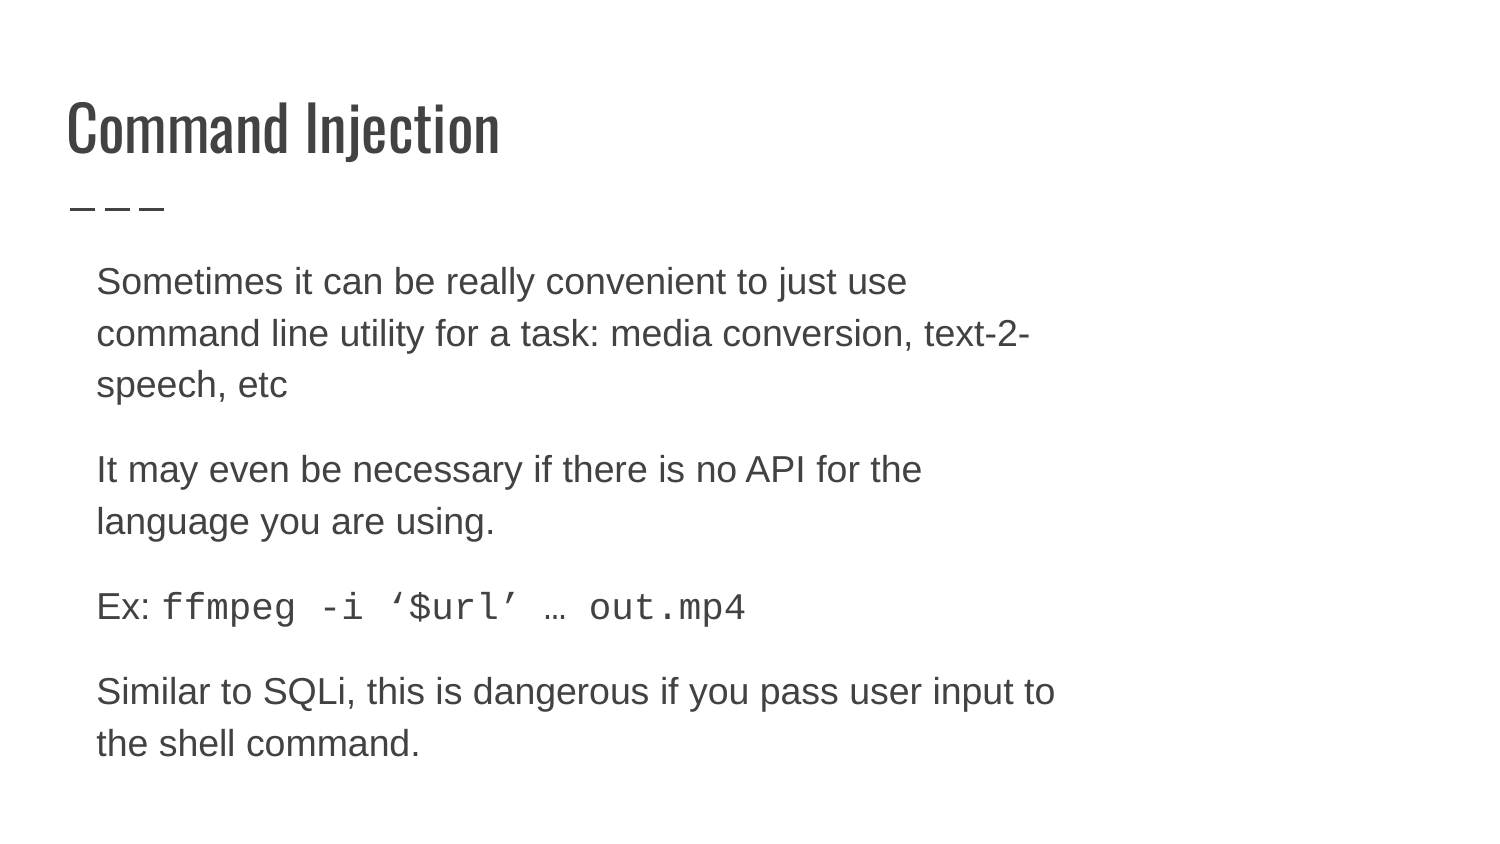

# Command Injection
Sometimes it can be really convenient to just use command line utility for a task: media conversion, text-2-speech, etc
It may even be necessary if there is no API for the language you are using.
Ex: ffmpeg -i ‘$url’ … out.mp4
Similar to SQLi, this is dangerous if you pass user input to the shell command.